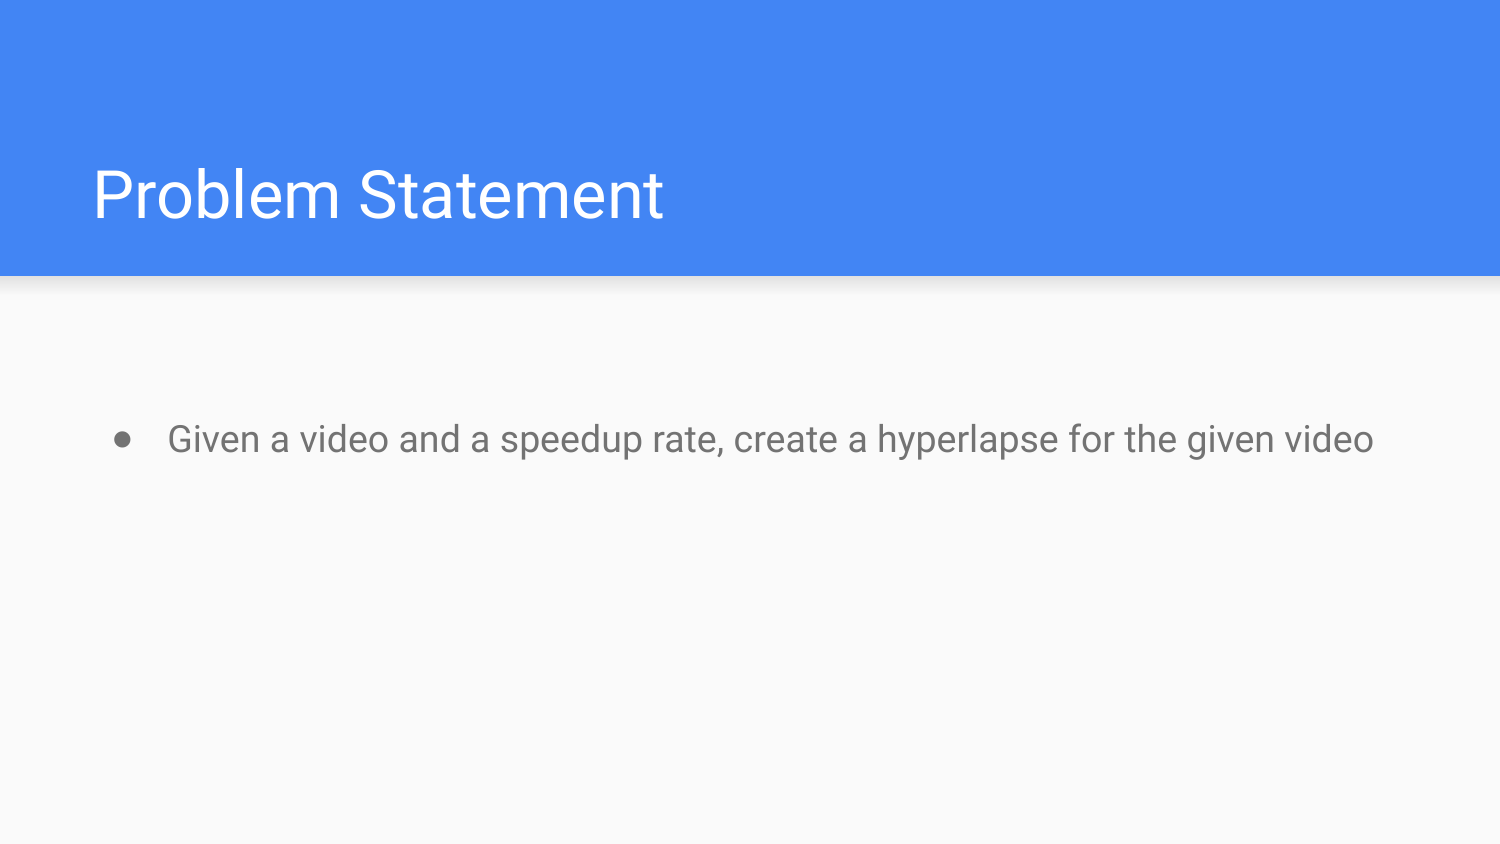

# Problem Statement

Given a video and a speedup rate, create a hyperlapse for the given video